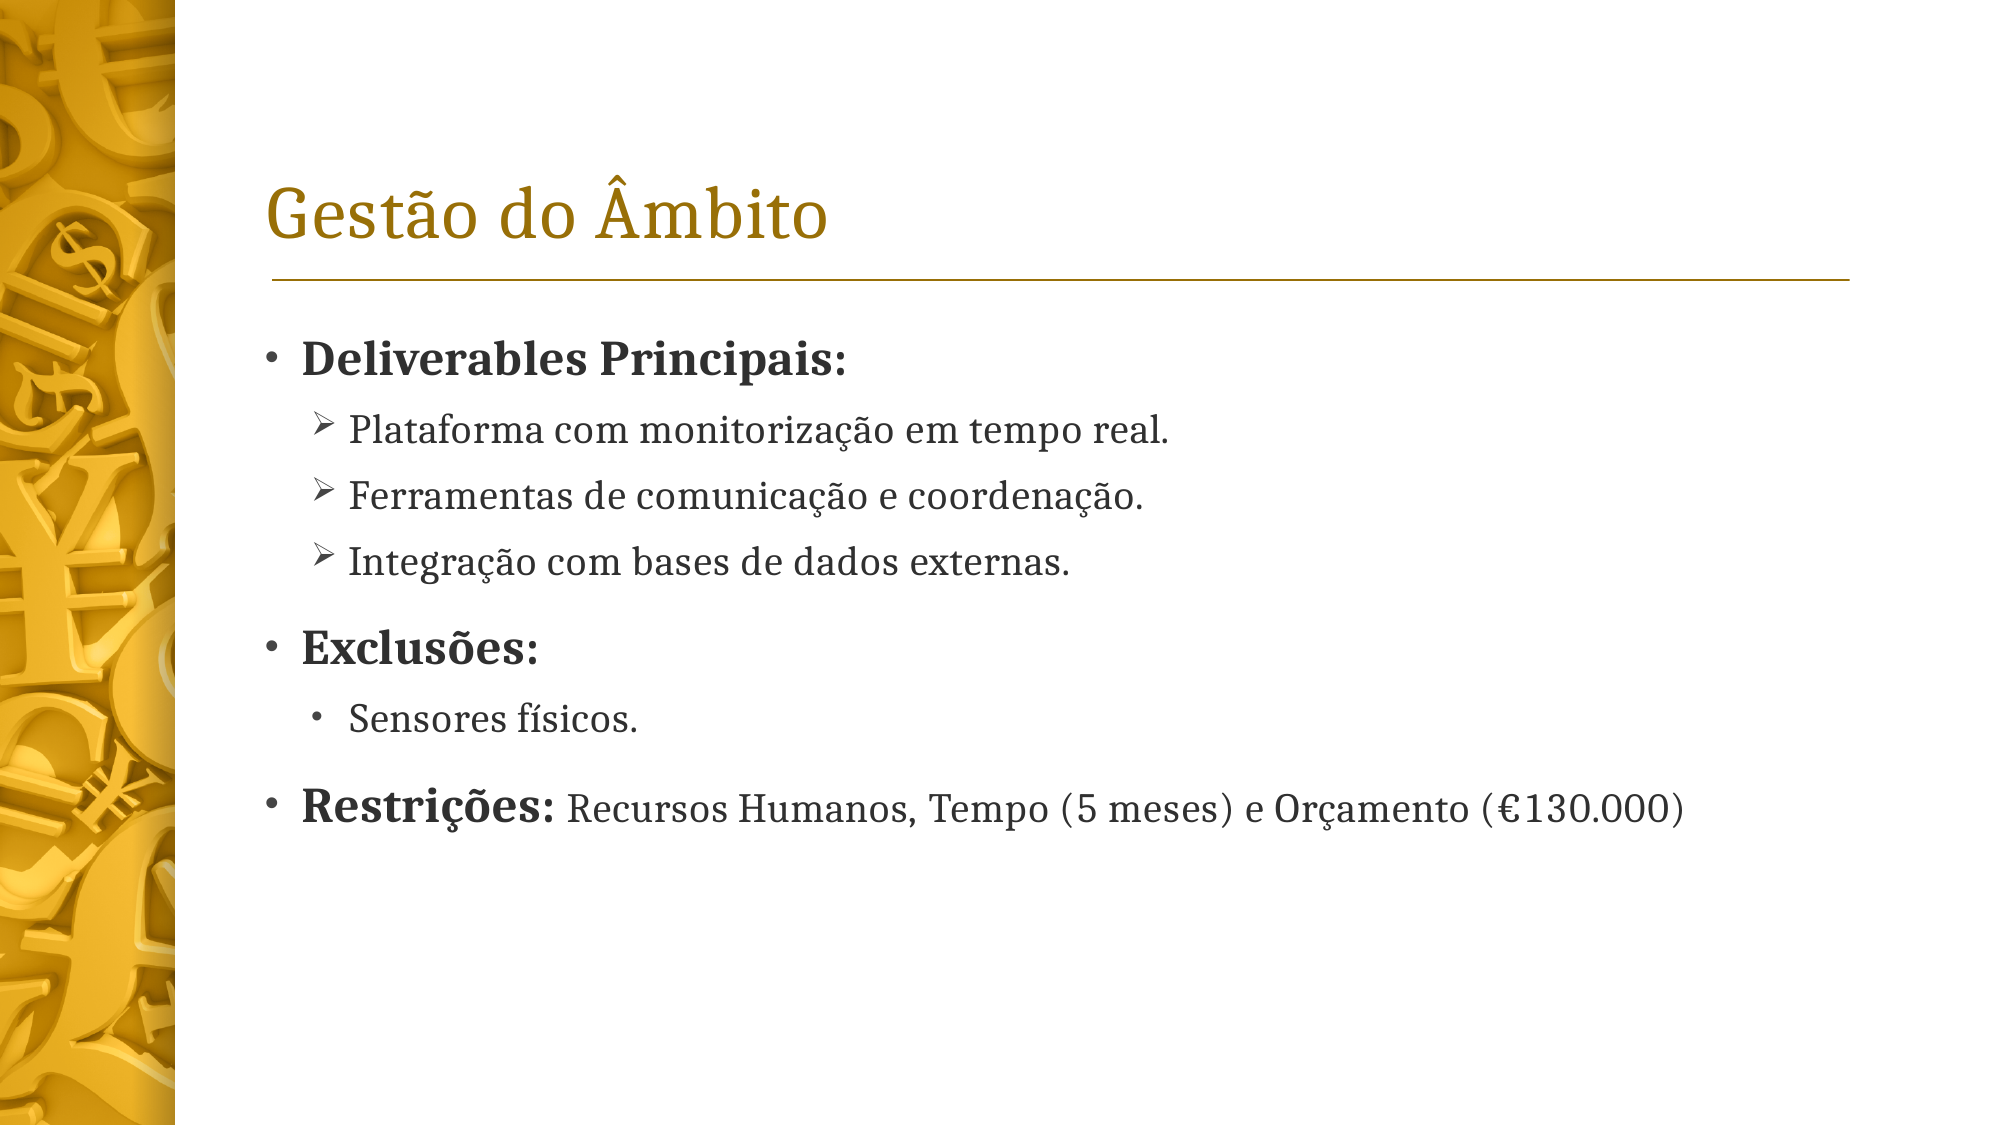

# Gestão do Âmbito
Deliverables Principais:
Plataforma com monitorização em tempo real.
Ferramentas de comunicação e coordenação.
Integração com bases de dados externas.
Exclusões:
Sensores físicos.
Restrições: Recursos Humanos, Tempo (5 meses) e Orçamento (€130.000)